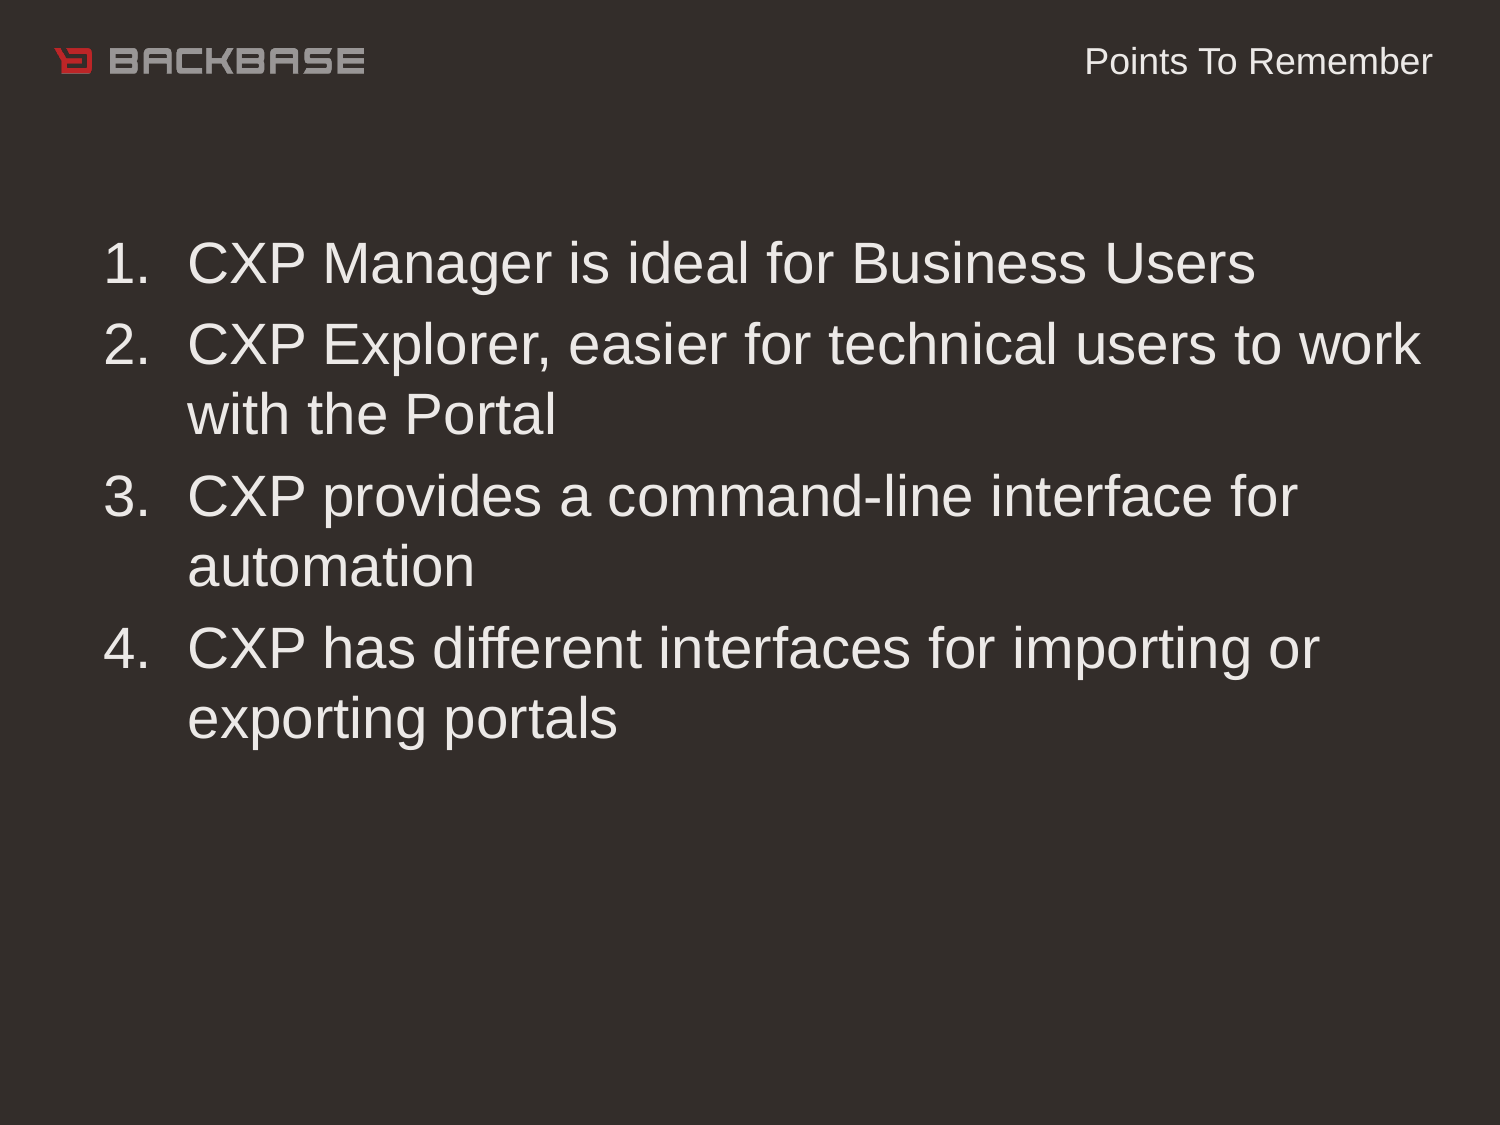

Points To Remember
CXP Manager is ideal for Business Users
CXP Explorer, easier for technical users to work with the Portal
CXP provides a command-line interface for automation
CXP has different interfaces for importing or exporting portals